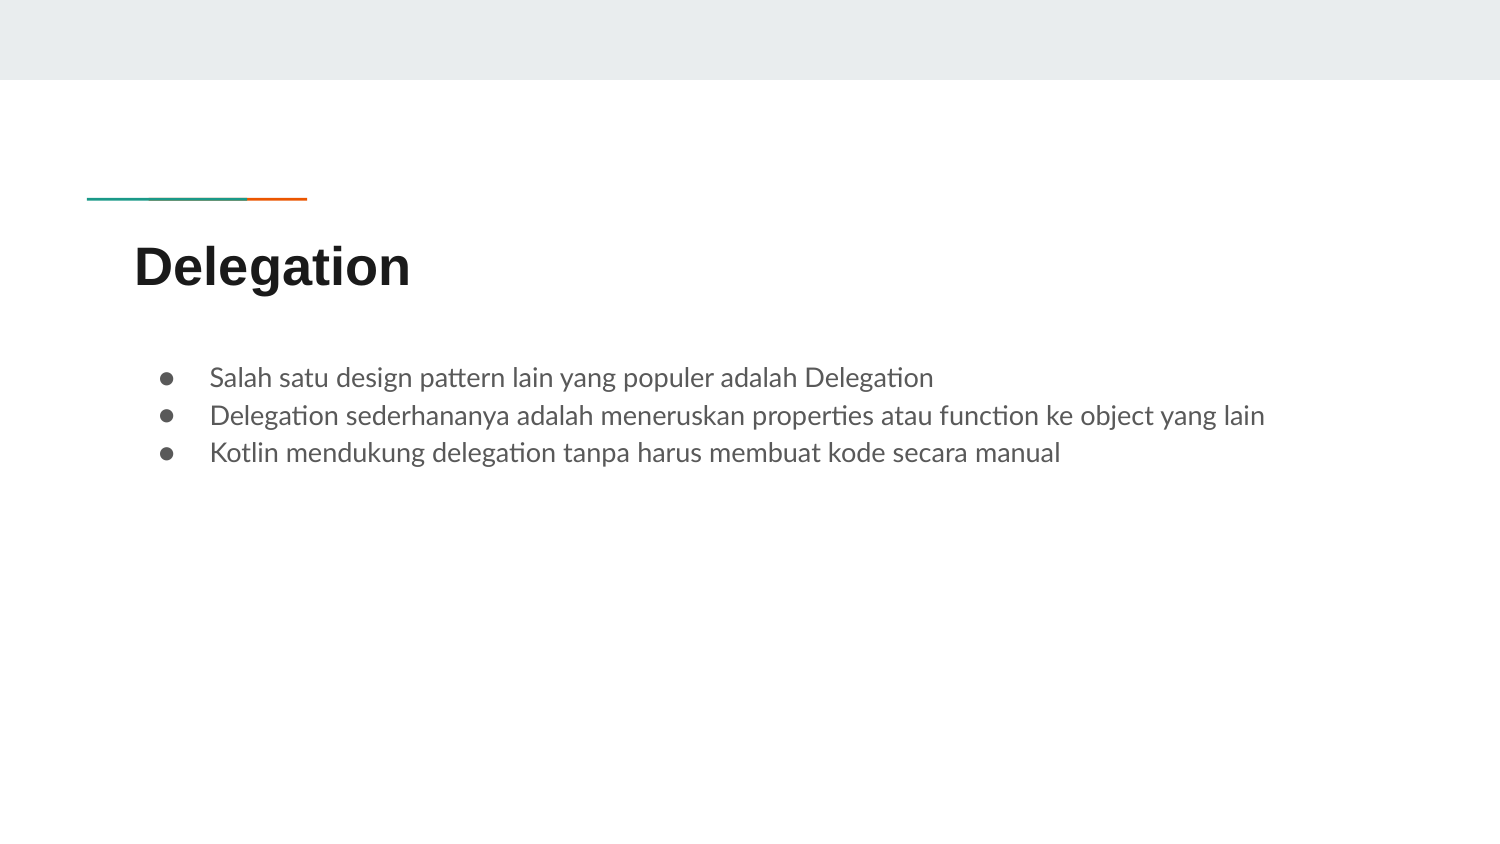

# Delegation
Salah satu design pattern lain yang populer adalah Delegation
Delegation sederhananya adalah meneruskan properties atau function ke object yang lain
Kotlin mendukung delegation tanpa harus membuat kode secara manual